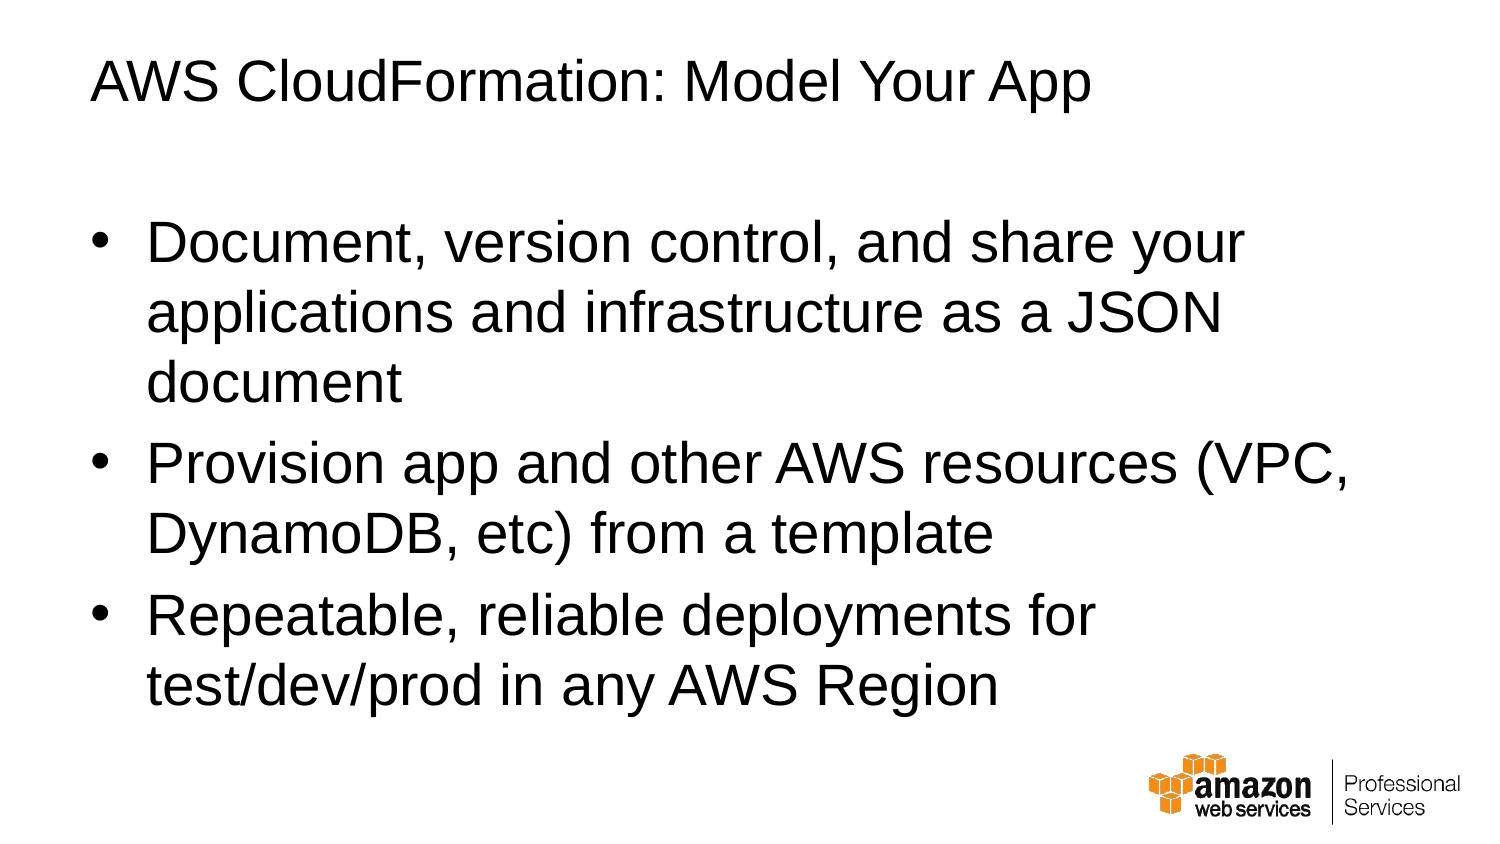

# AWS CloudFormation: Model Your App
Document, version control, and share your applications and infrastructure as a JSON document
Provision app and other AWS resources (VPC, DynamoDB, etc) from a template
Repeatable, reliable deployments for test/dev/prod in any AWS Region